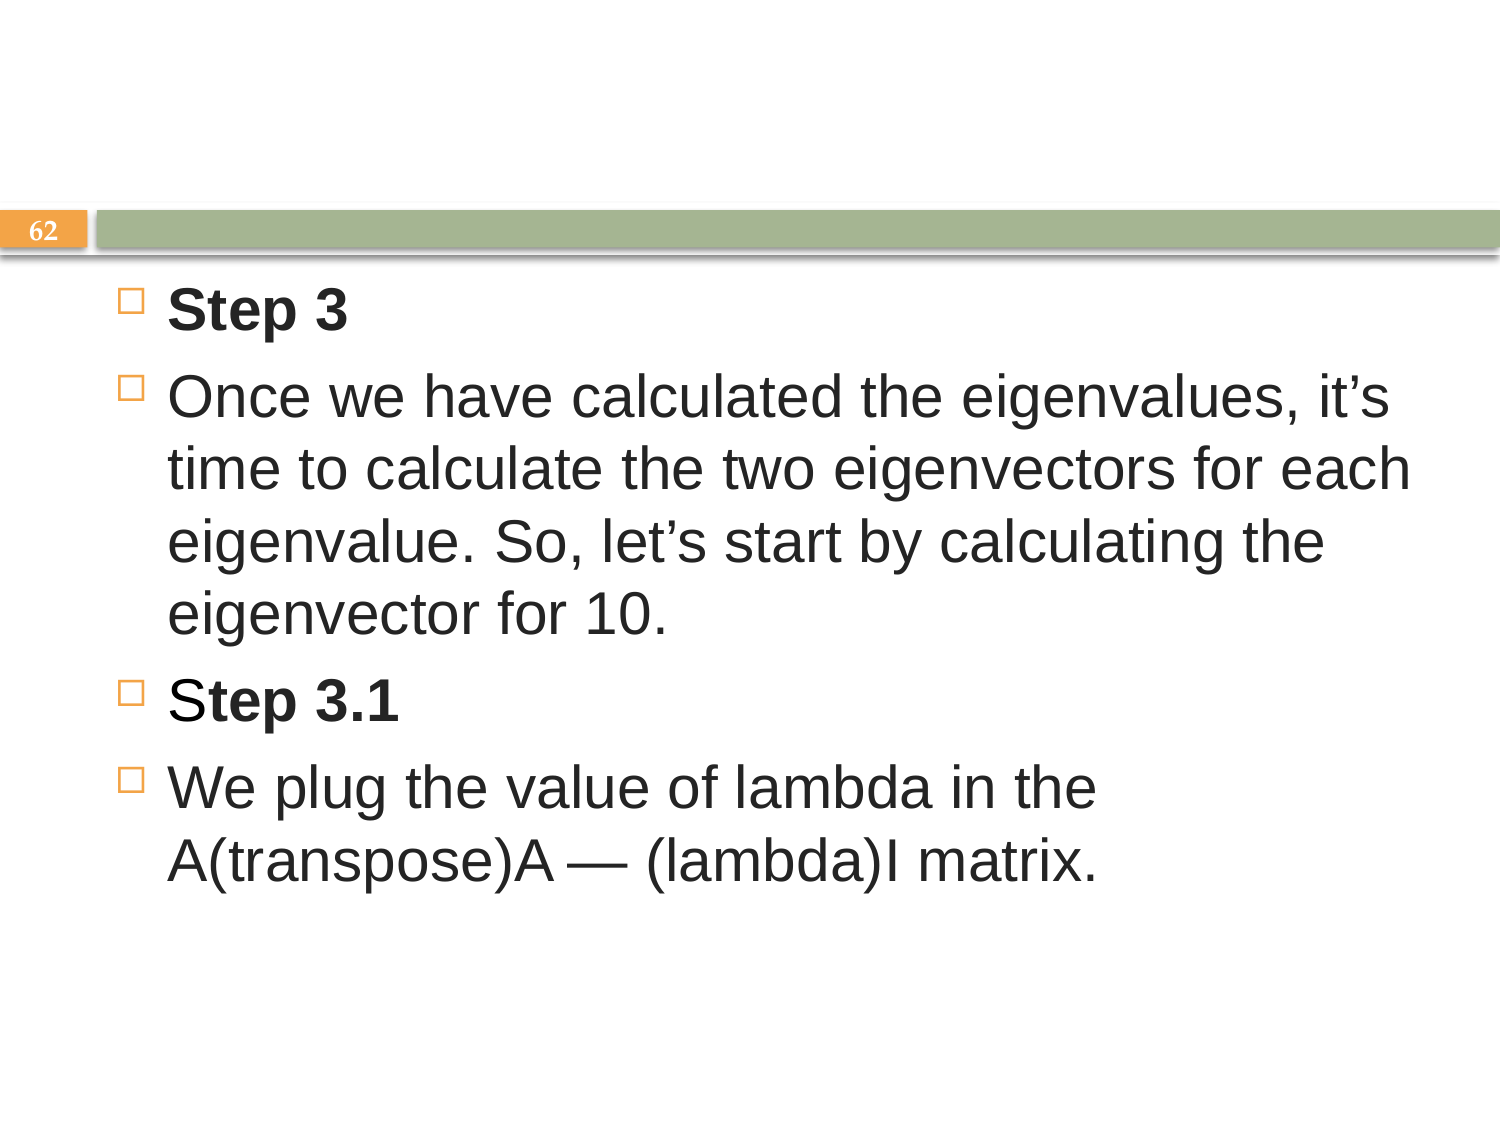

#
62
Step 3
Once we have calculated the eigenvalues, it’s time to calculate the two eigenvectors for each eigenvalue. So, let’s start by calculating the eigenvector for 10.
Step 3.1
We plug the value of lambda in the A(transpose)A — (lambda)I matrix.